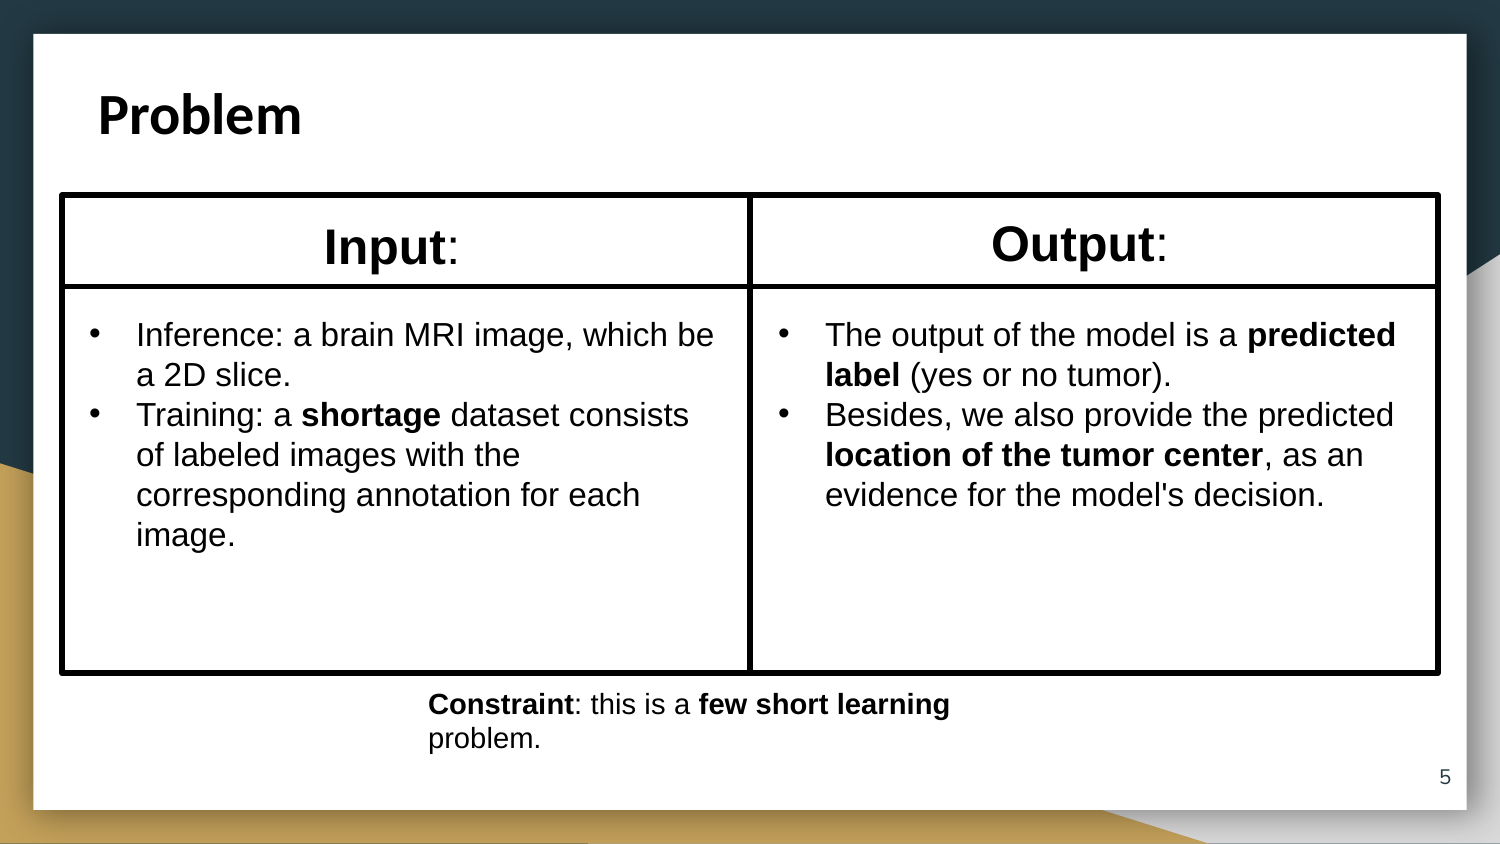

Problem

Output:
Input:
Inference: a brain MRI image, which be a 2D slice.
Training: a shortage dataset consists of labeled images with the corresponding annotation for each image.
The output of the model is a predicted label (yes or no tumor).
Besides, we also provide the predicted location of the tumor center, as an evidence for the model's decision.
Constraint: this is a few short learning problem.
5